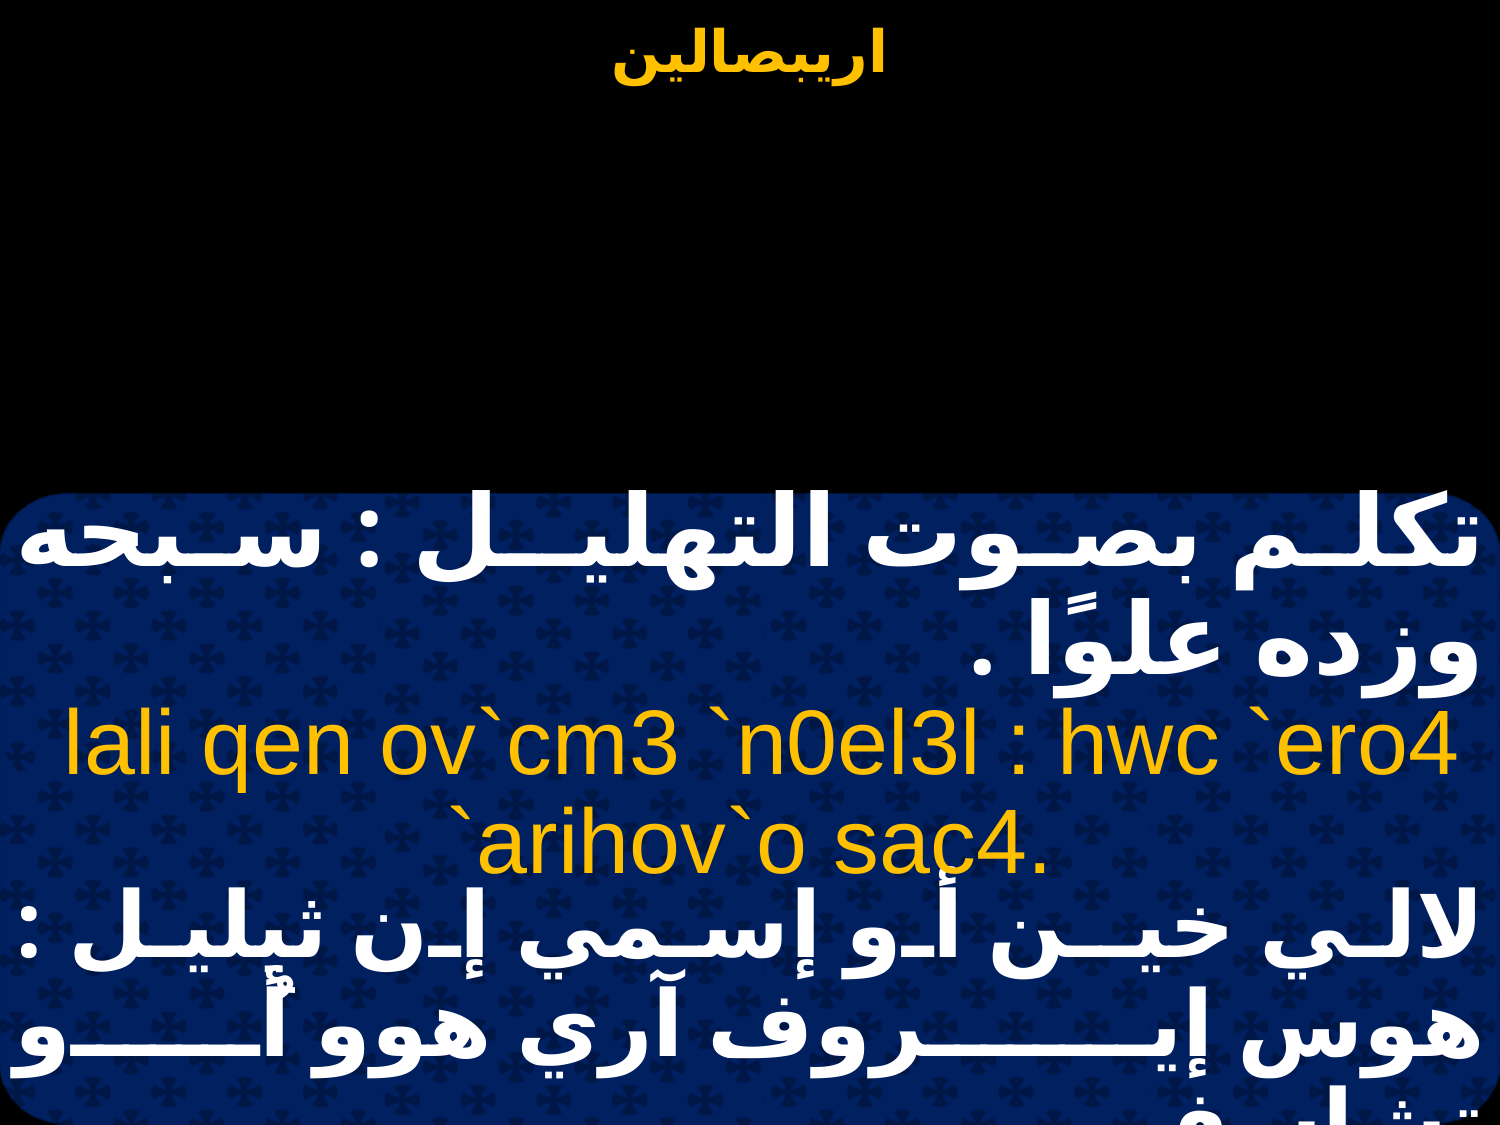

تكلم بصوت التهليـل : سبحه وزده علوًا .

 lali qen ov`cm3 `n0el3l : hwc `ero4 `arihov`o sac4.

لالي خيـن أو إسمي إن ثيليل : هوس إيـروف آري هوو أُو تشاسف.